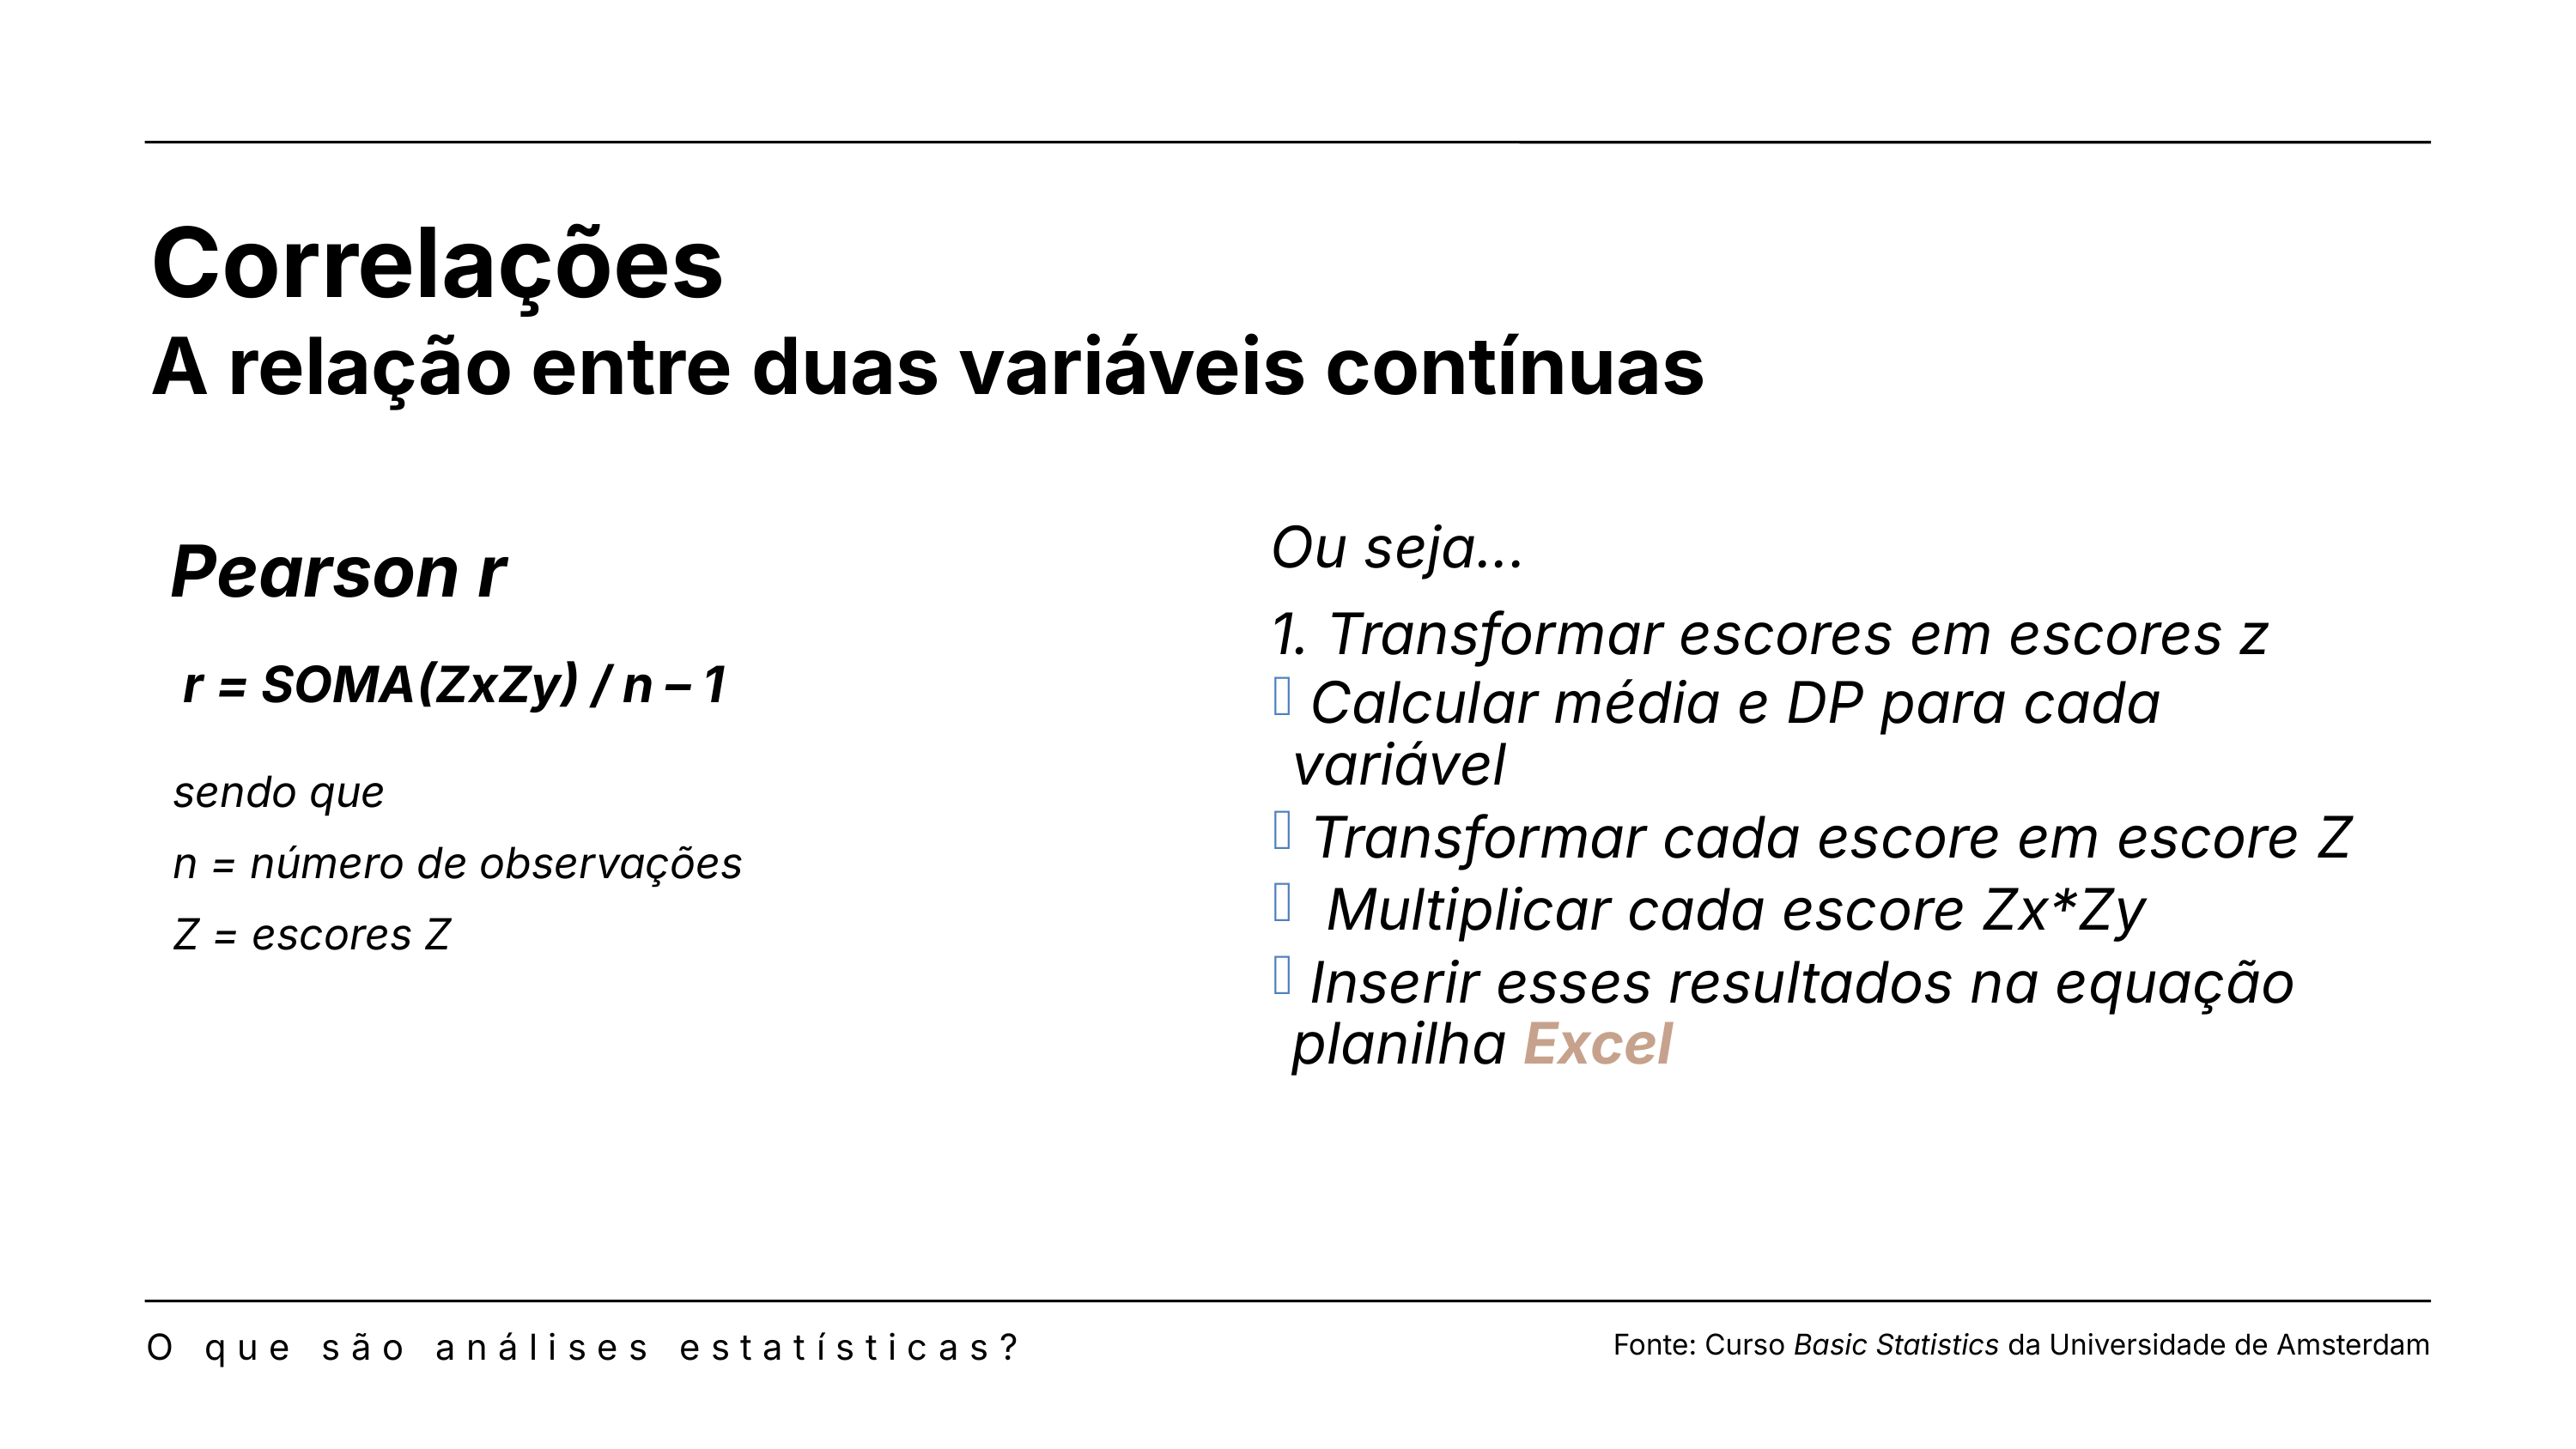

Correlações
A relação entre duas variáveis contínuas
Ou seja...
1. Transformar escores em escores z
 Calcular média e DP para cada variável
 Transformar cada escore em escore Z
  Multiplicar cada escore Zx*Zy
 Inserir esses resultados na equação planilha Excel

Pearson r
r = SOMA(ZxZy) / n – 1

sendo que
n = número de observações
Z = escores Z

O que são análises estatísticas?
Fonte: Curso Basic Statistics da Universidade de Amsterdam